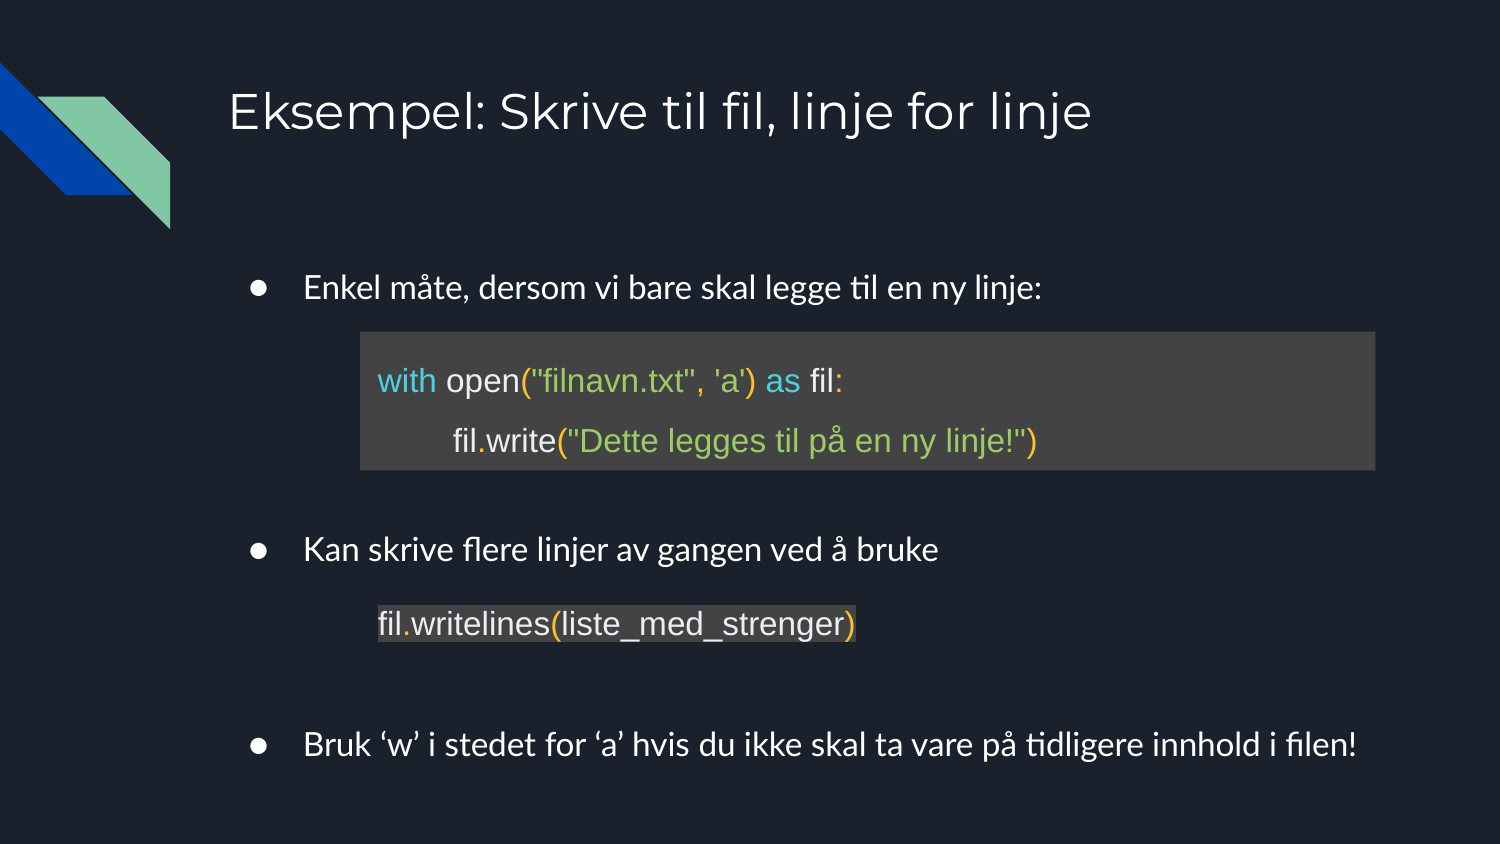

# Eksempel: Skrive til fil, linje for linje
Enkel måte, dersom vi bare skal legge til en ny linje:
with open("filnavn.txt", 'a') as fil:
    	fil.write("Dette legges til på en ny linje!")

Kan skrive flere linjer av gangen ved å bruke
fil.writelines(liste_med_strenger)

Bruk ‘w’ i stedet for ‘a’ hvis du ikke skal ta vare på tidligere innhold i filen!